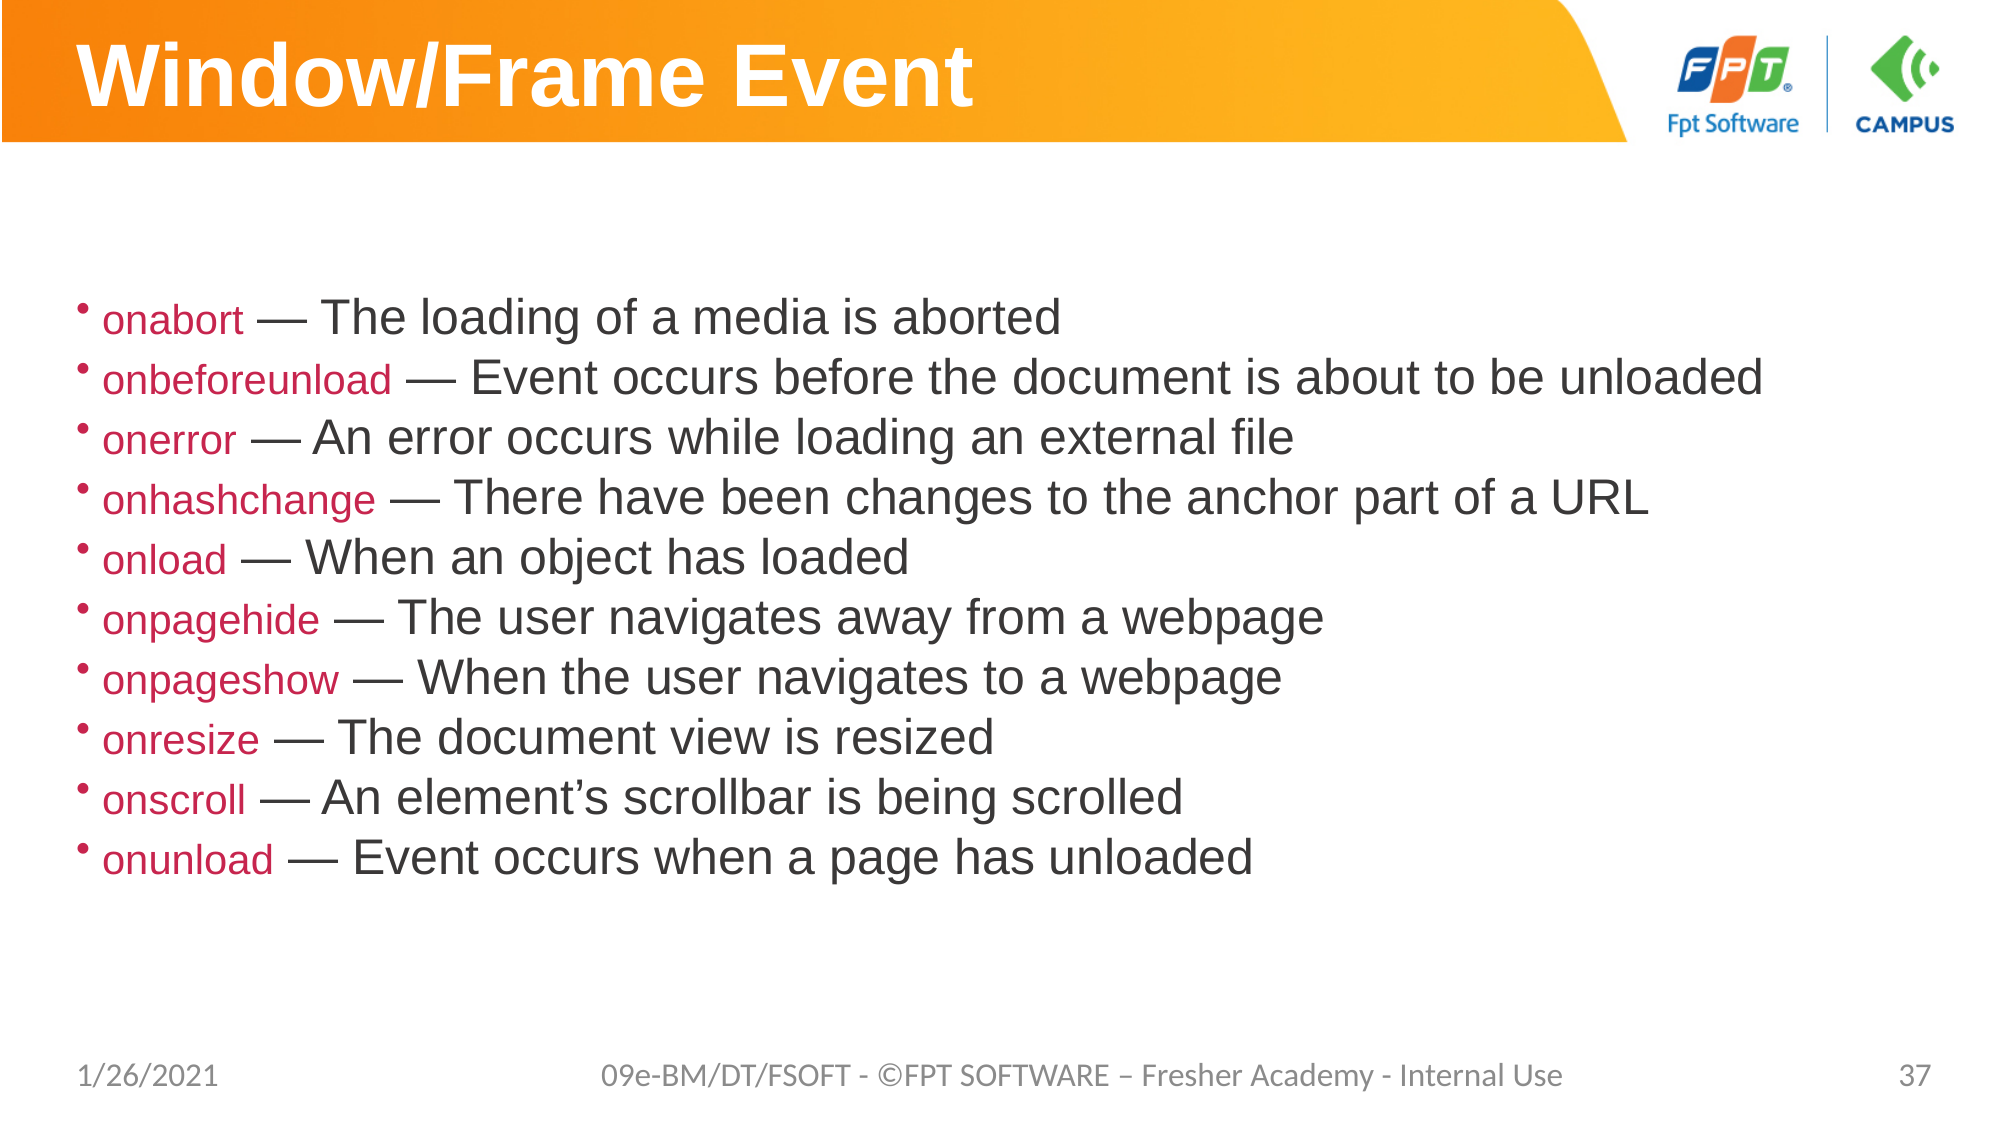

# Window/Frame Event
 onabort — The loading of a media is aborted
 onbeforeunload — Event occurs before the document is about to be unloaded
 onerror — An error occurs while loading an external file
 onhashchange — There have been changes to the anchor part of a URL
 onload — When an object has loaded
 onpagehide — The user navigates away from a webpage
 onpageshow — When the user navigates to a webpage
 onresize — The document view is resized
 onscroll — An element’s scrollbar is being scrolled
 onunload — Event occurs when a page has unloaded
1/26/2021
09e-BM/DT/FSOFT - ©FPT SOFTWARE – Fresher Academy - Internal Use
37